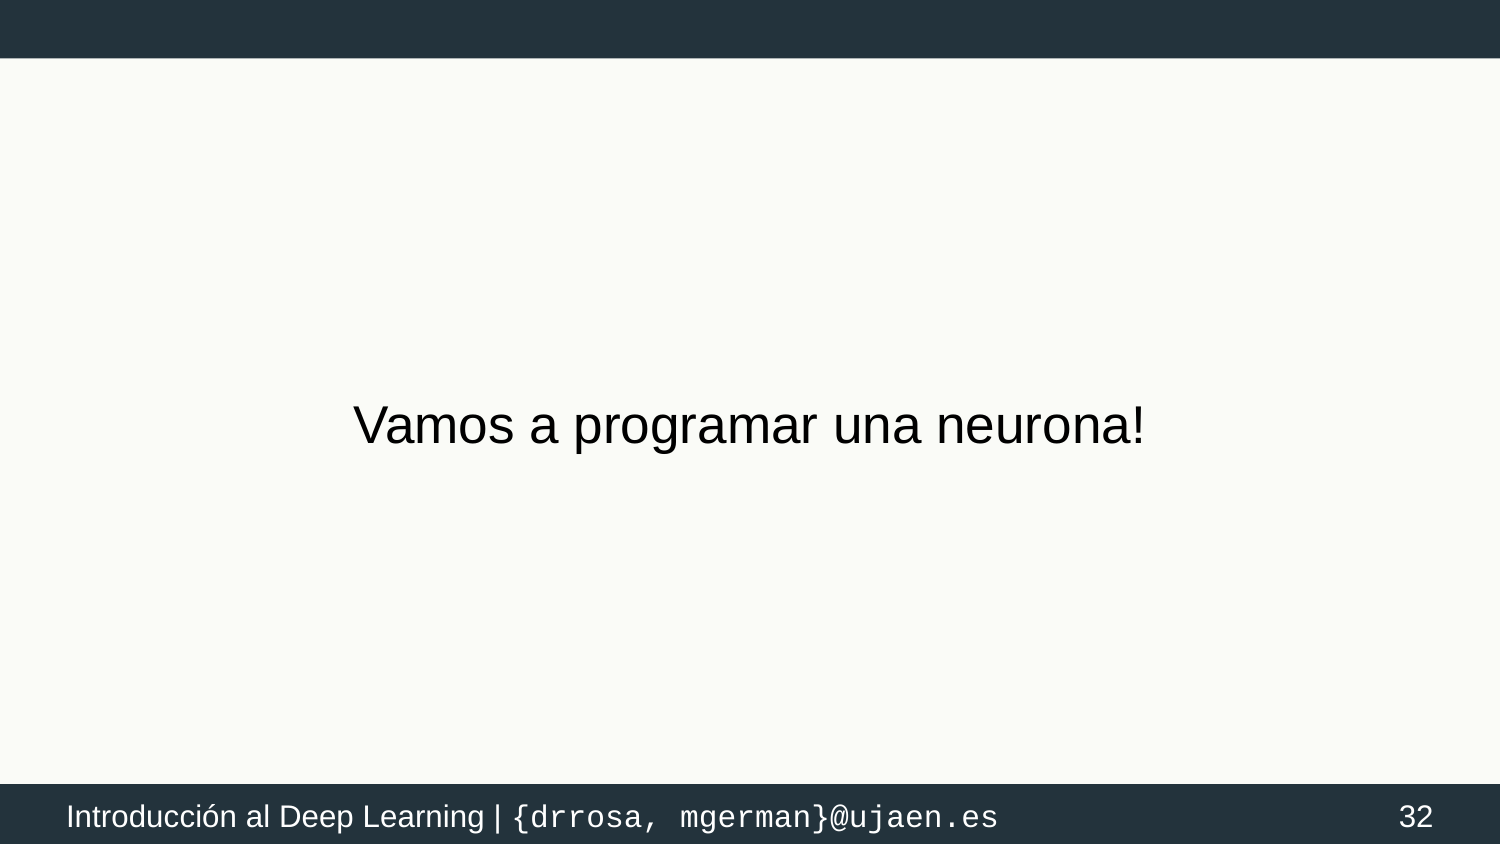

# Vamos a programar una neurona!
32